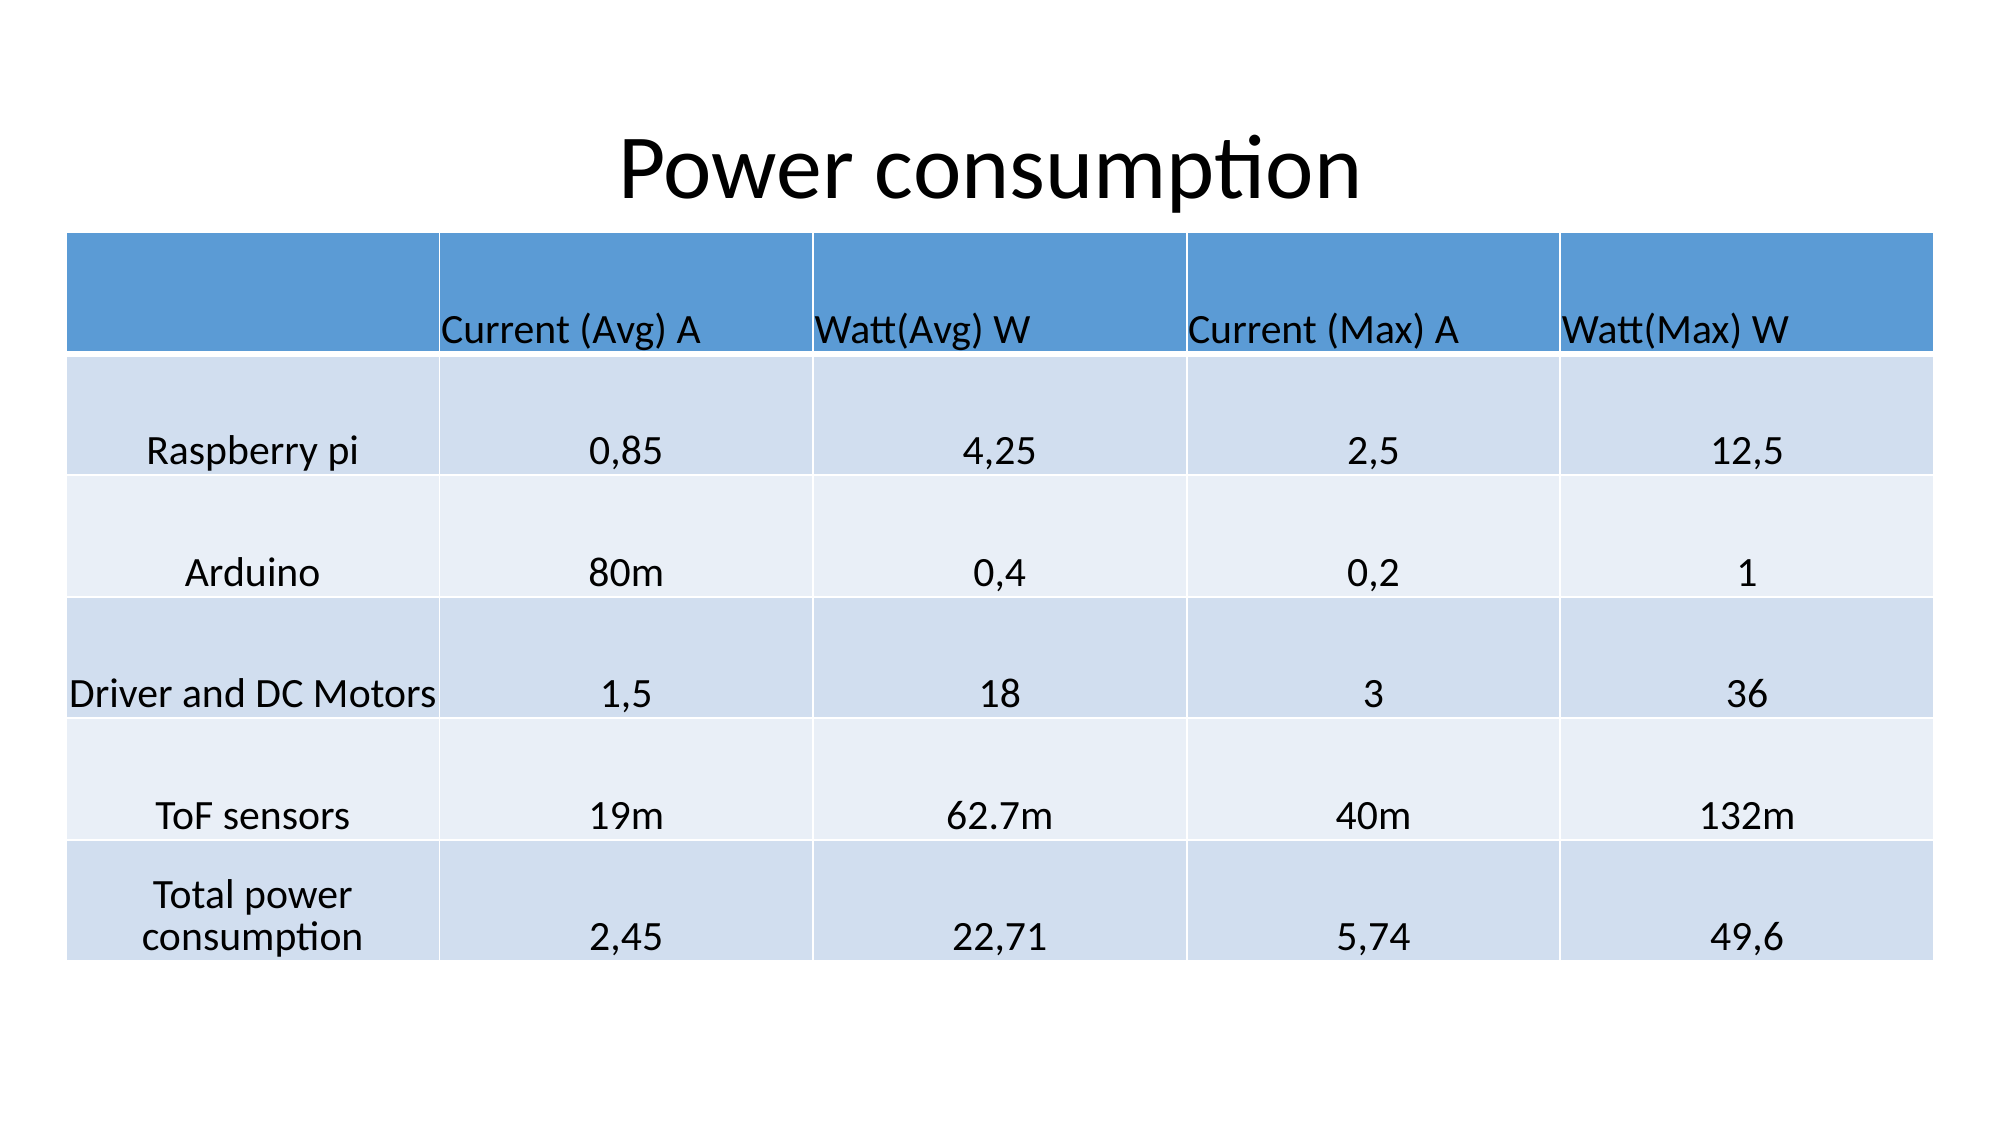

# Power consumption
|  | Current (Avg) A | Watt(Avg) W | Current (Max) A | Watt(Max) W |
| --- | --- | --- | --- | --- |
| Raspberry pi | 0,85 | 4,25 | 2,5 | 12,5 |
| Arduino | 80m | 0,4 | 0,2 | 1 |
| Driver and DC Motors | 1,5 | 18 | 3 | 36 |
| ToF sensors | 19m | 62.7m | 40m | 132m |
| Total power consumption | 2,45 | 22,71 | 5,74 | 49,6 |